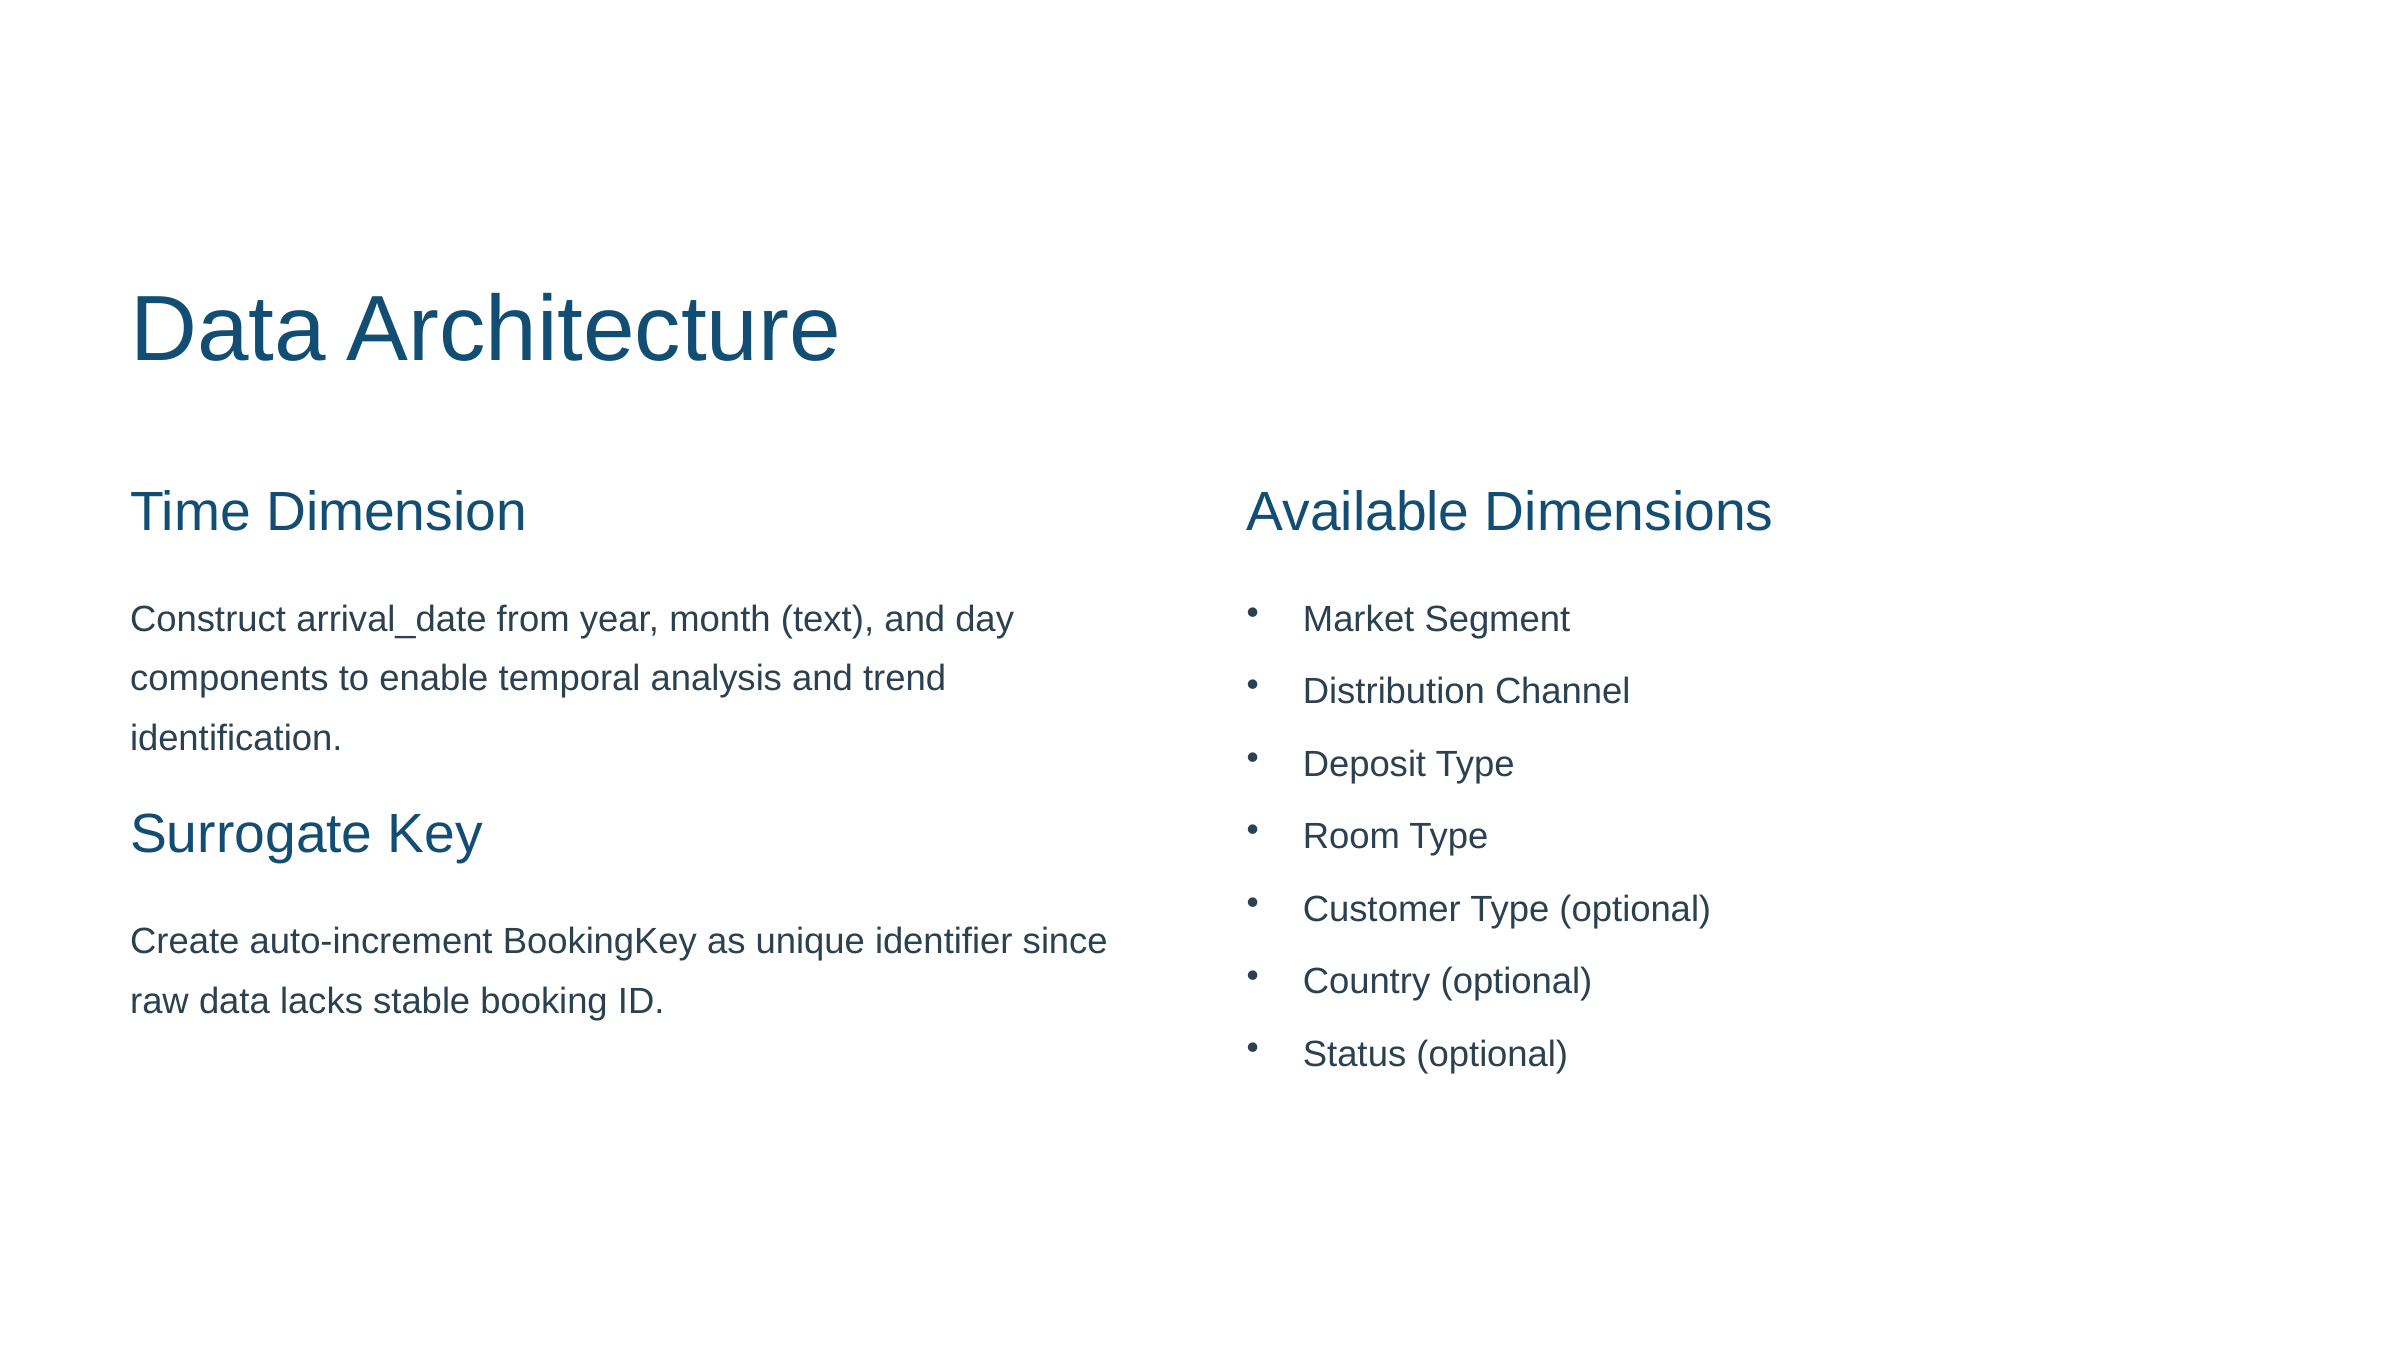

Data Architecture
Time Dimension
Available Dimensions
Construct arrival_date from year, month (text), and day components to enable temporal analysis and trend identification.
Market Segment
Distribution Channel
Deposit Type
Surrogate Key
Room Type
Customer Type (optional)
Create auto-increment BookingKey as unique identifier since raw data lacks stable booking ID.
Country (optional)
Status (optional)